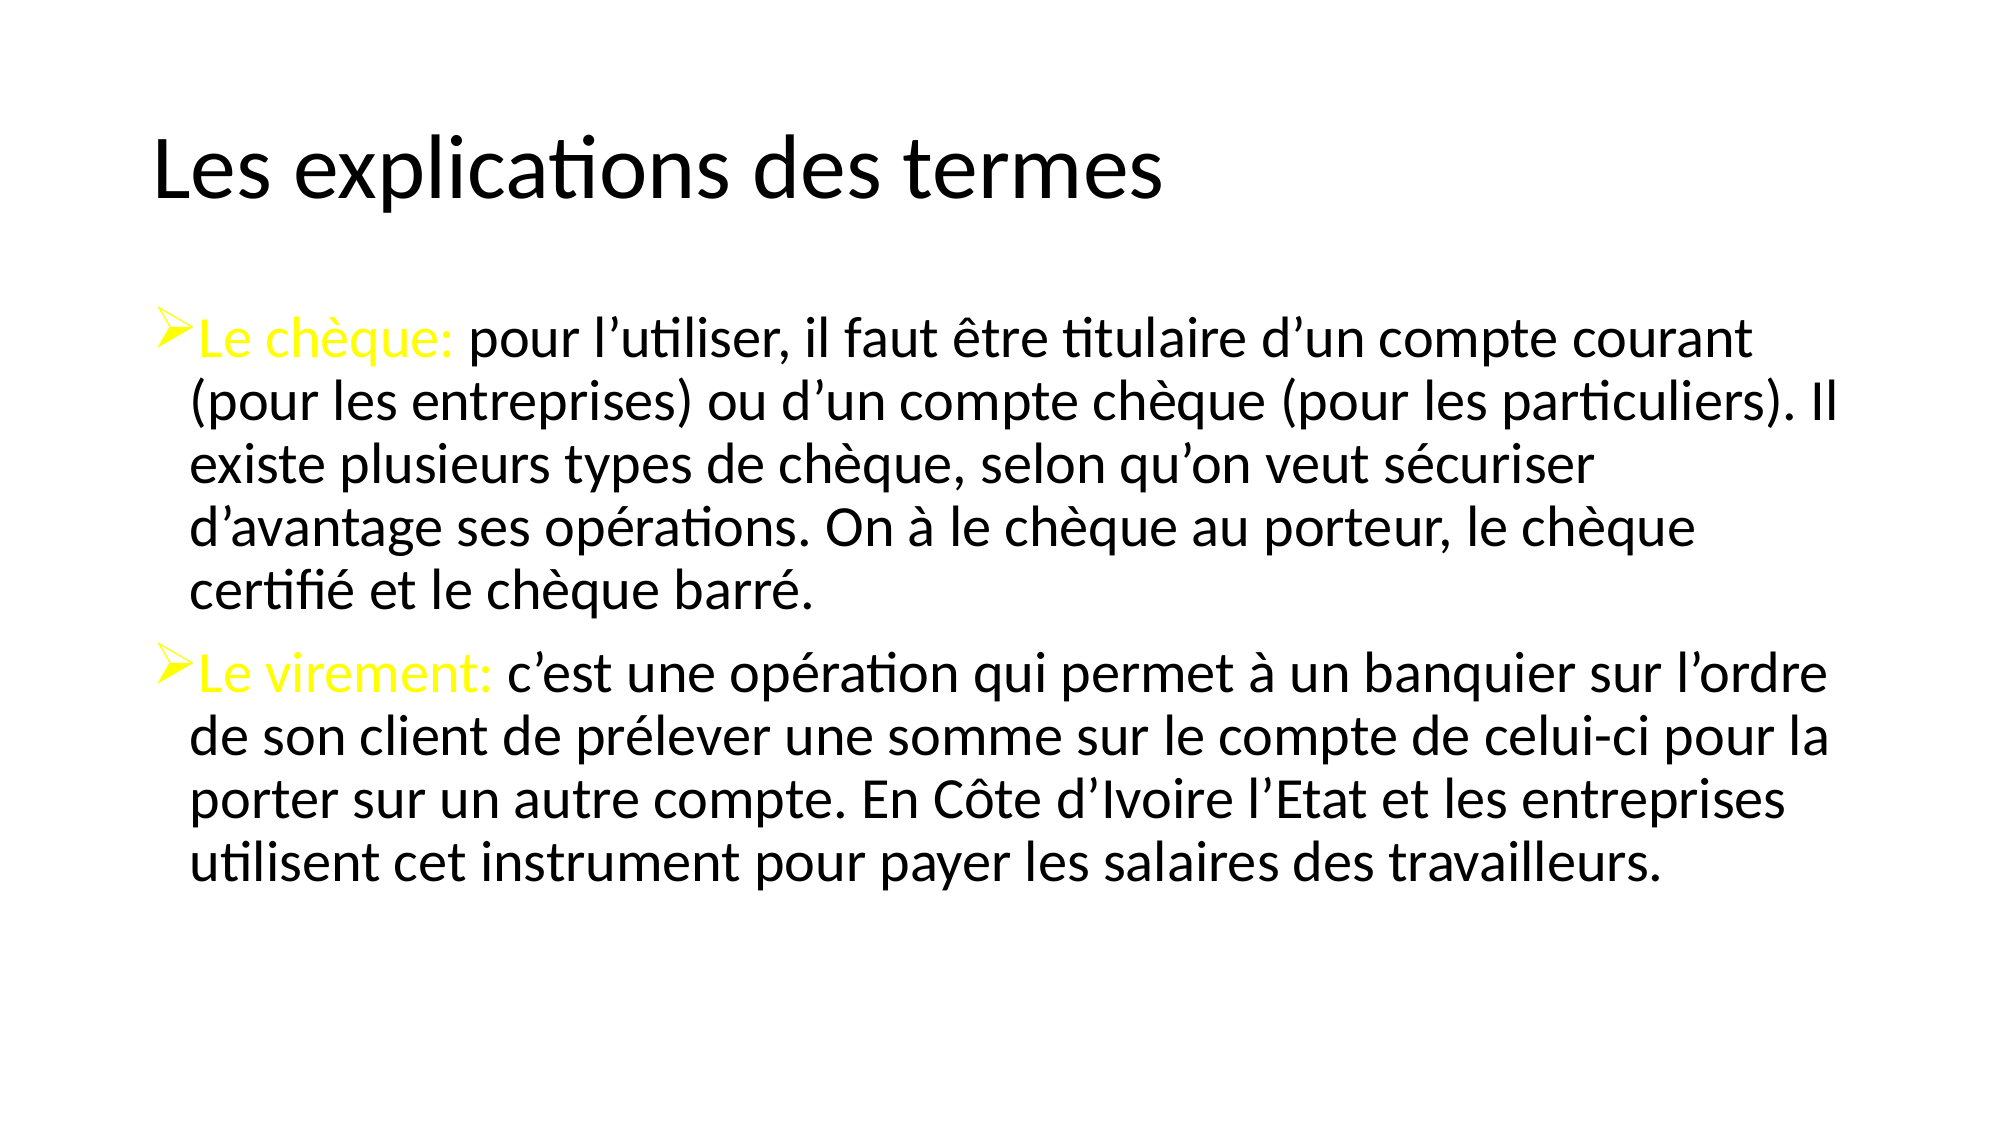

# Les explications des termes
Le chèque: pour l’utiliser, il faut être titulaire d’un compte courant (pour les entreprises) ou d’un compte chèque (pour les particuliers). Il existe plusieurs types de chèque, selon qu’on veut sécuriser d’avantage ses opérations. On à le chèque au porteur, le chèque certifié et le chèque barré.
Le virement: c’est une opération qui permet à un banquier sur l’ordre de son client de prélever une somme sur le compte de celui-ci pour la porter sur un autre compte. En Côte d’Ivoire l’Etat et les entreprises utilisent cet instrument pour payer les salaires des travailleurs.